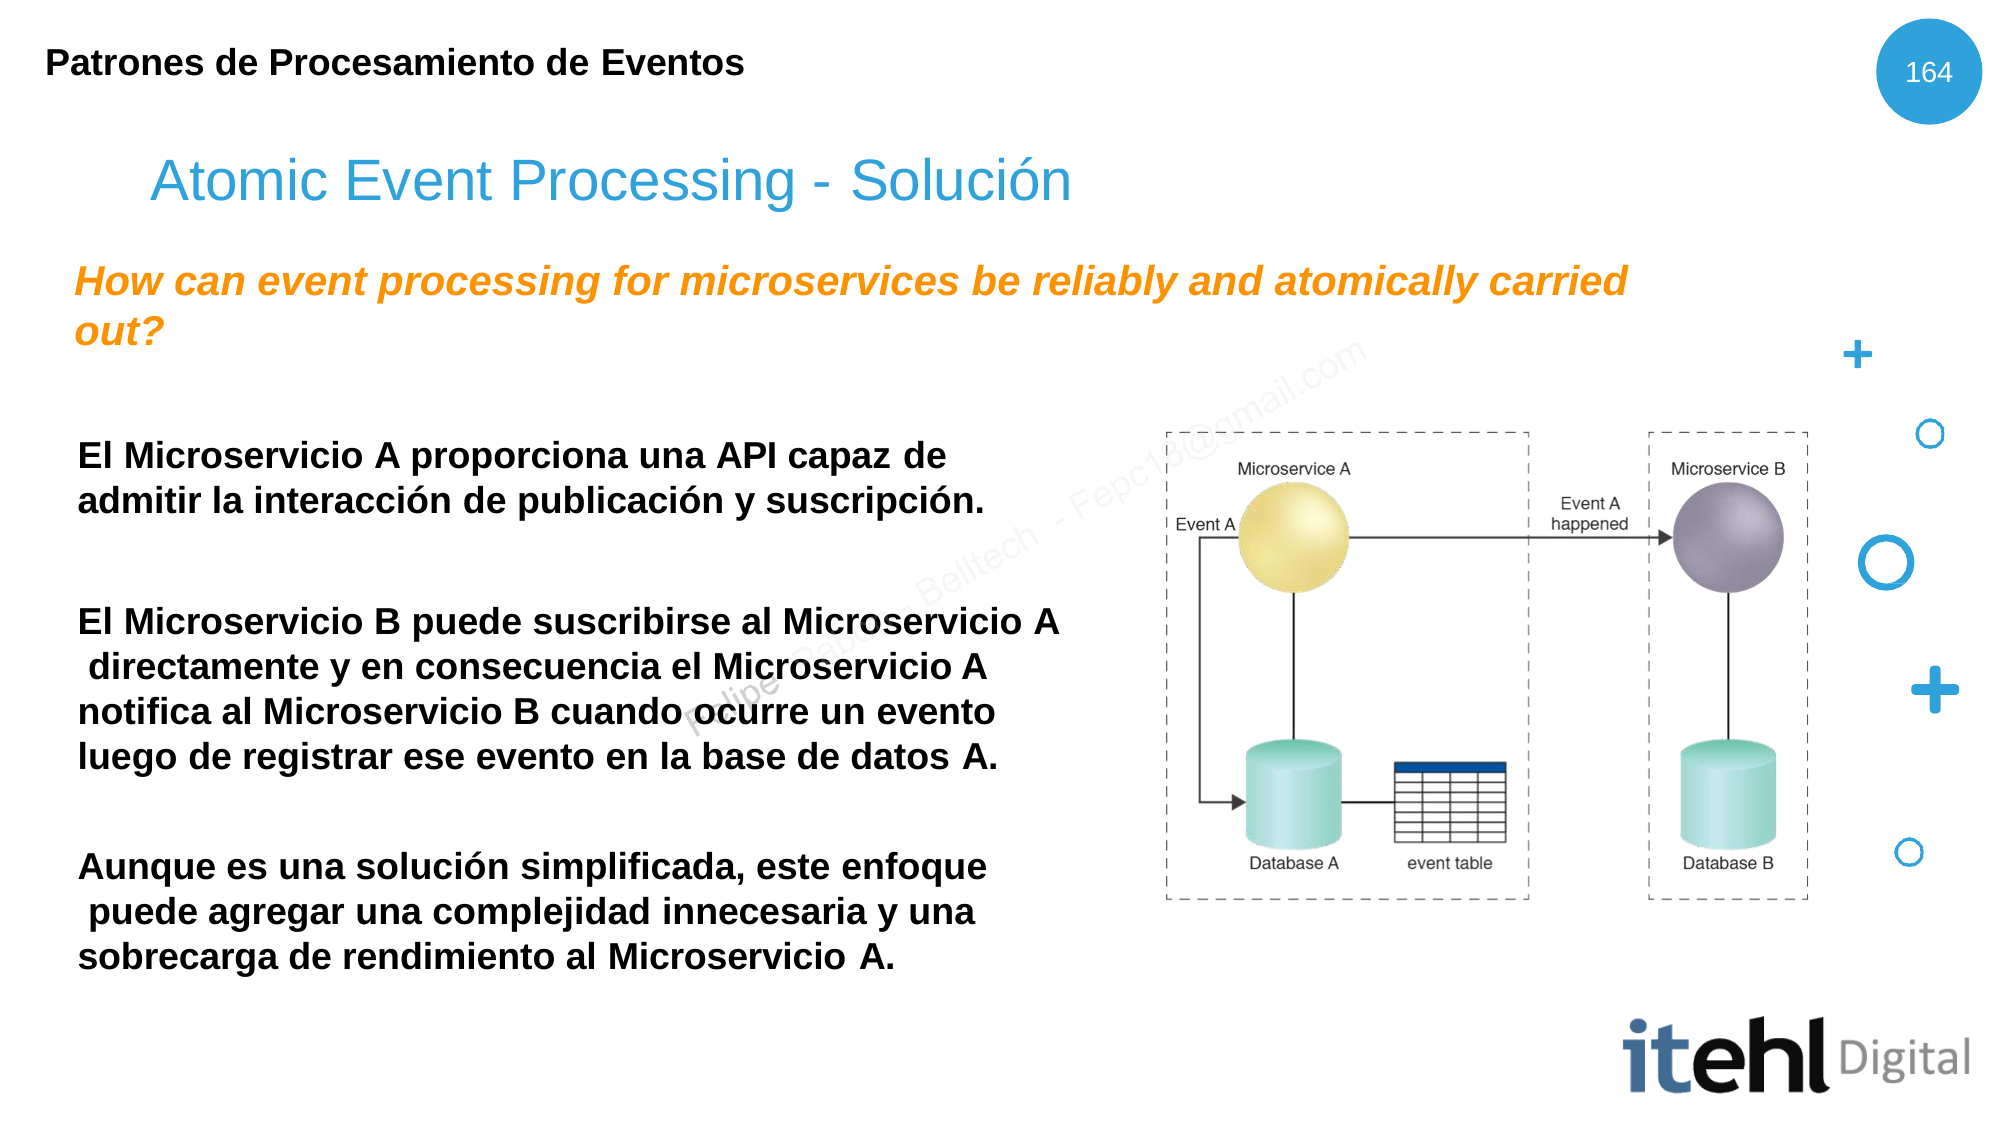

Patrones de Procesamiento de Eventos
164
# Atomic Event Processing - Solución
How can event processing for microservices be reliably and atomically carried out?

El Microservicio A proporciona una API capaz de
admitir la interacción de publicación y suscripción.

El Microservicio B puede suscribirse al Microservicio A  directamente y en consecuencia el Microservicio A  notifica al Microservicio B cuando ocurre un evento  luego de registrar ese evento en la base de datos A.

Aunque es una solución simplificada, este enfoque  puede agregar una complejidad innecesaria y una  sobrecarga de rendimiento al Microservicio A.